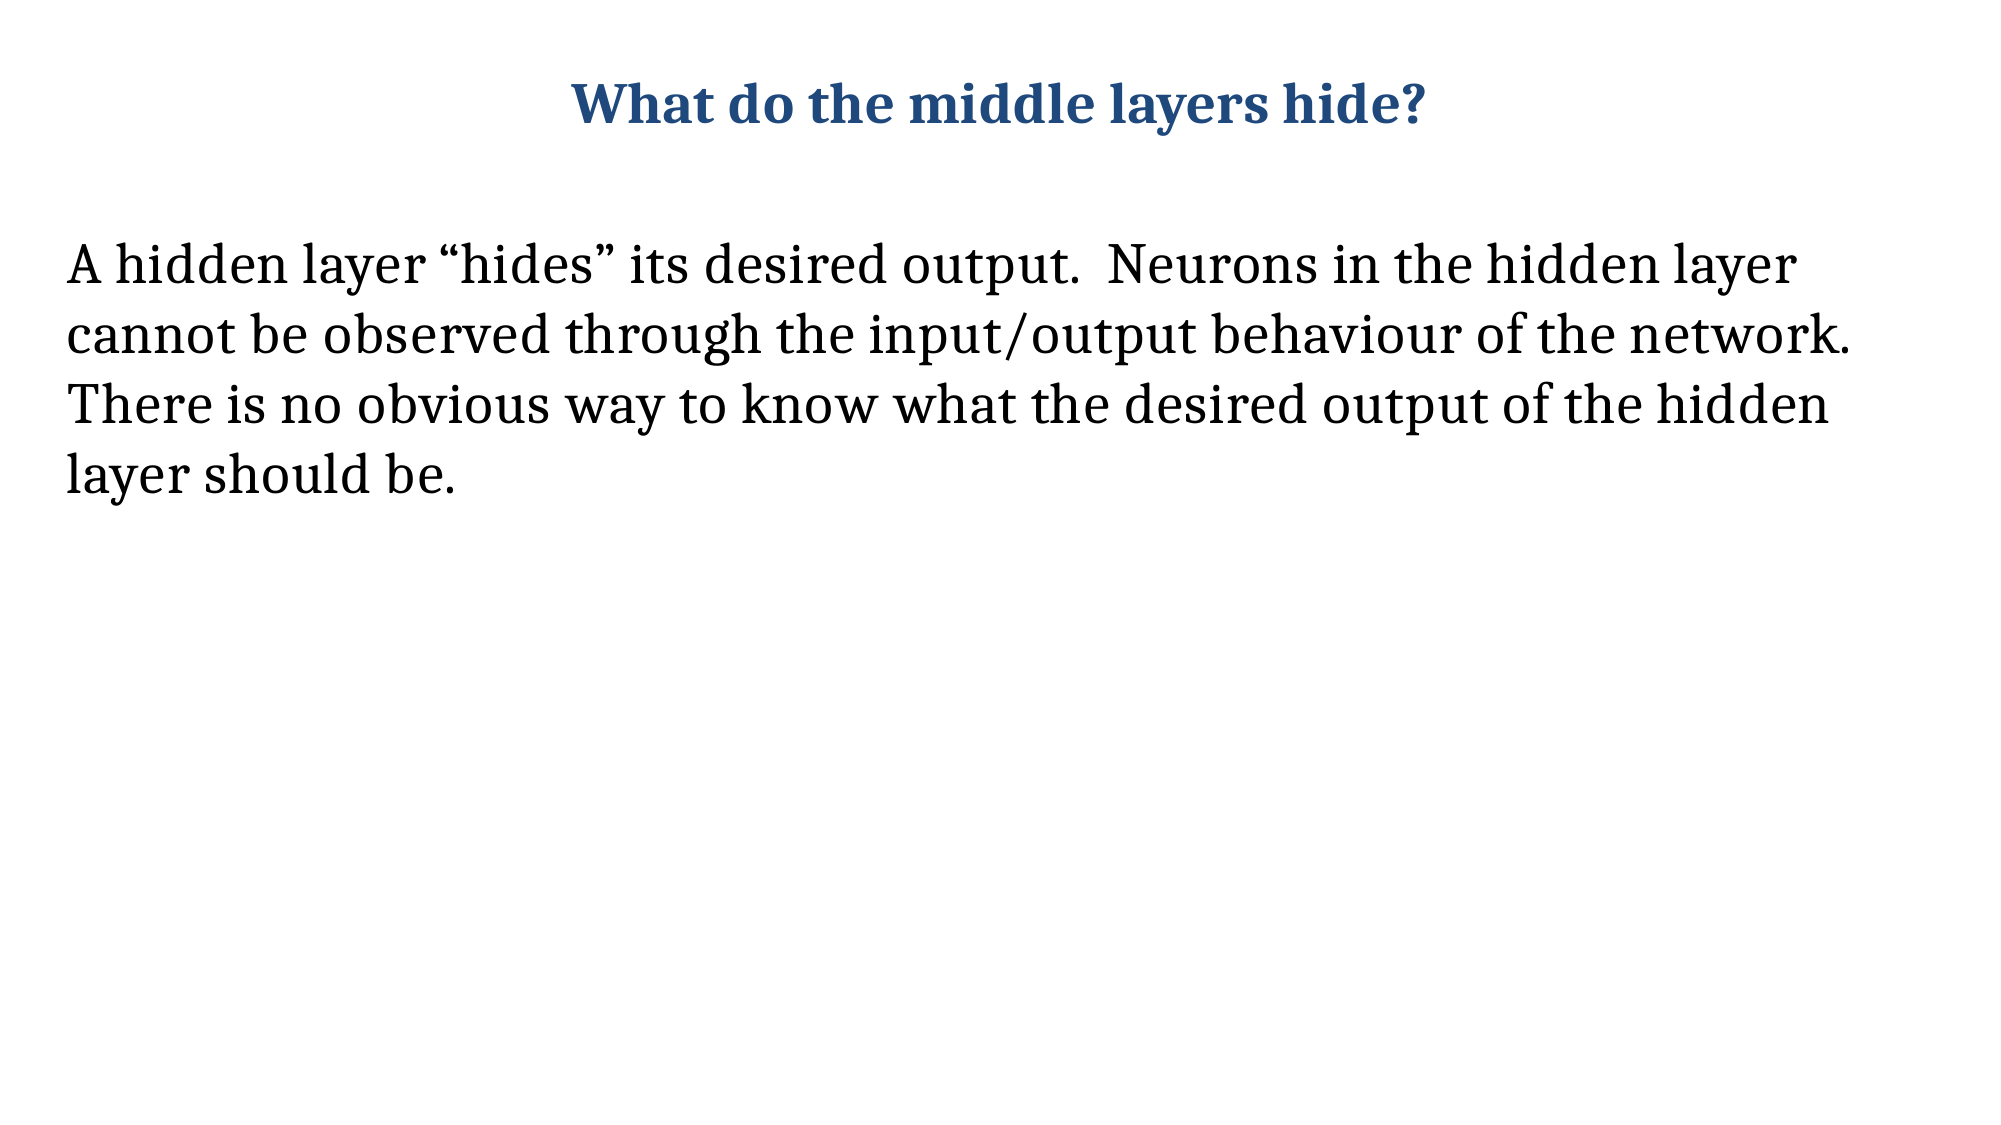

# What do the middle layers hide?
A hidden layer “hides” its desired output.  Neurons in the hidden layer cannot be observed through the input/output behaviour of the network.  There is no obvious way to know what the desired output of the hidden layer should be.